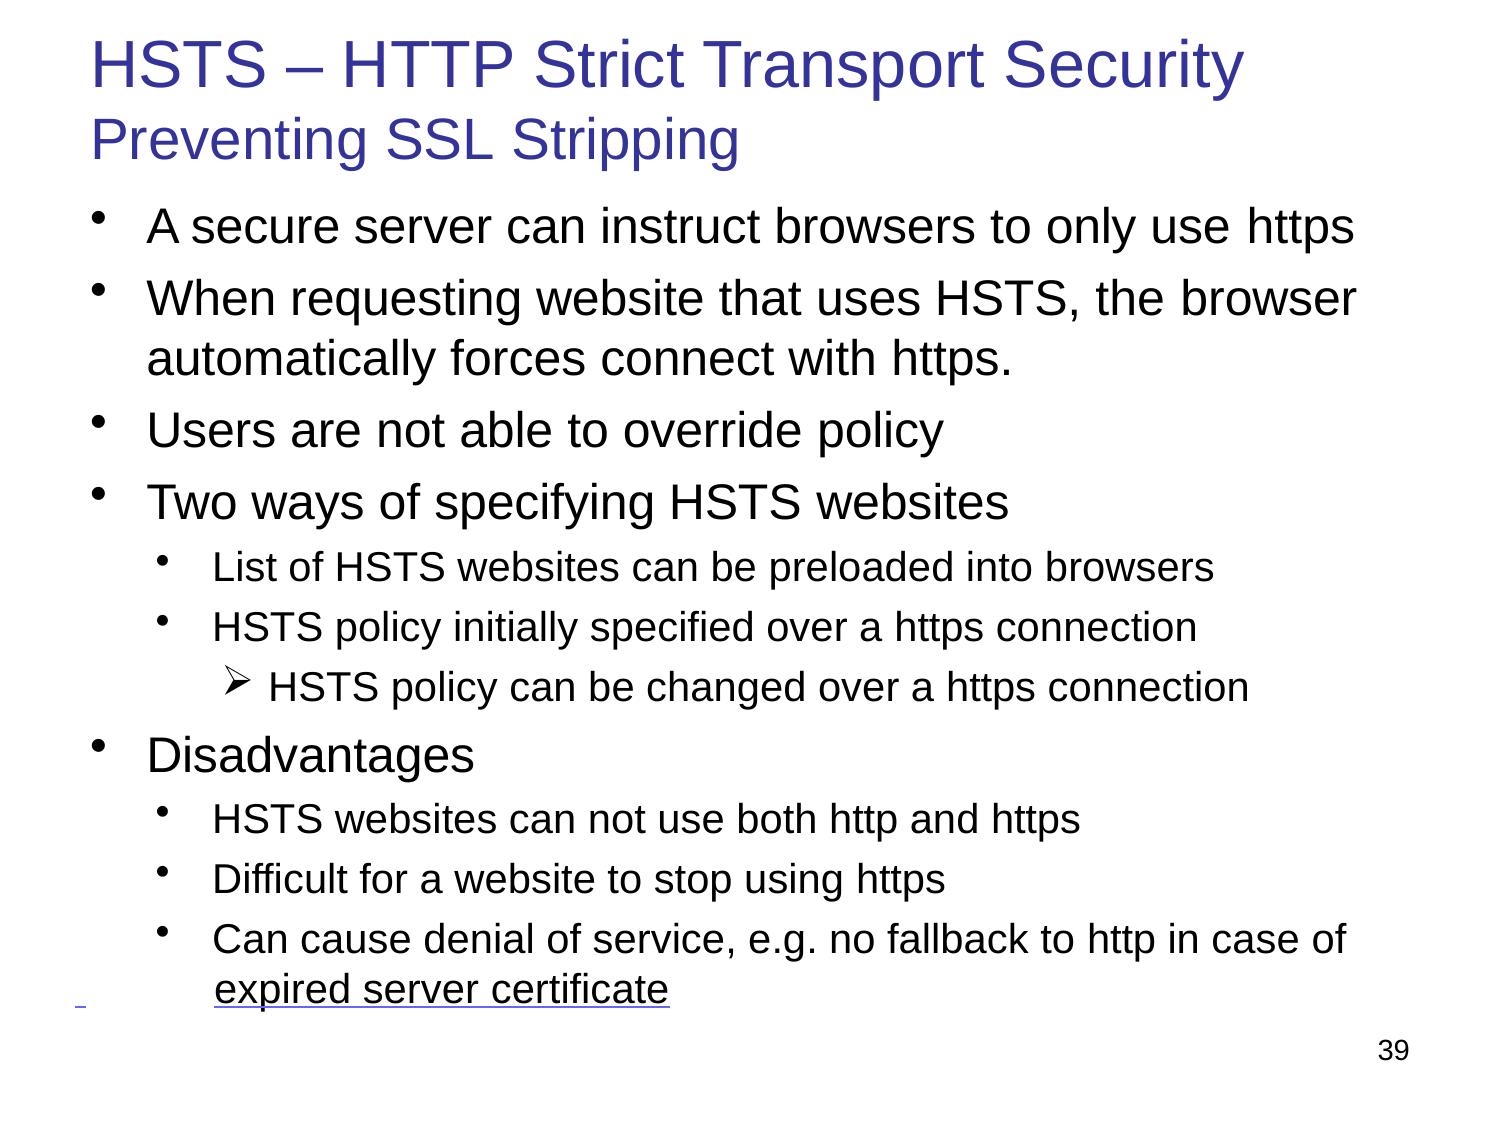

# HSTS – HTTP Strict Transport Security
Preventing SSL Stripping
A secure server can instruct browsers to only use https
When requesting website that uses HSTS, the browser
automatically forces connect with https.
Users are not able to override policy
Two ways of specifying HSTS websites
List of HSTS websites can be preloaded into browsers
HSTS policy initially specified over a https connection
HSTS policy can be changed over a https connection
Disadvantages
HSTS websites can not use both http and https
Difficult for a website to stop using https
Can cause denial of service, e.g. no fallback to http in case of
 	expired server certificate

39